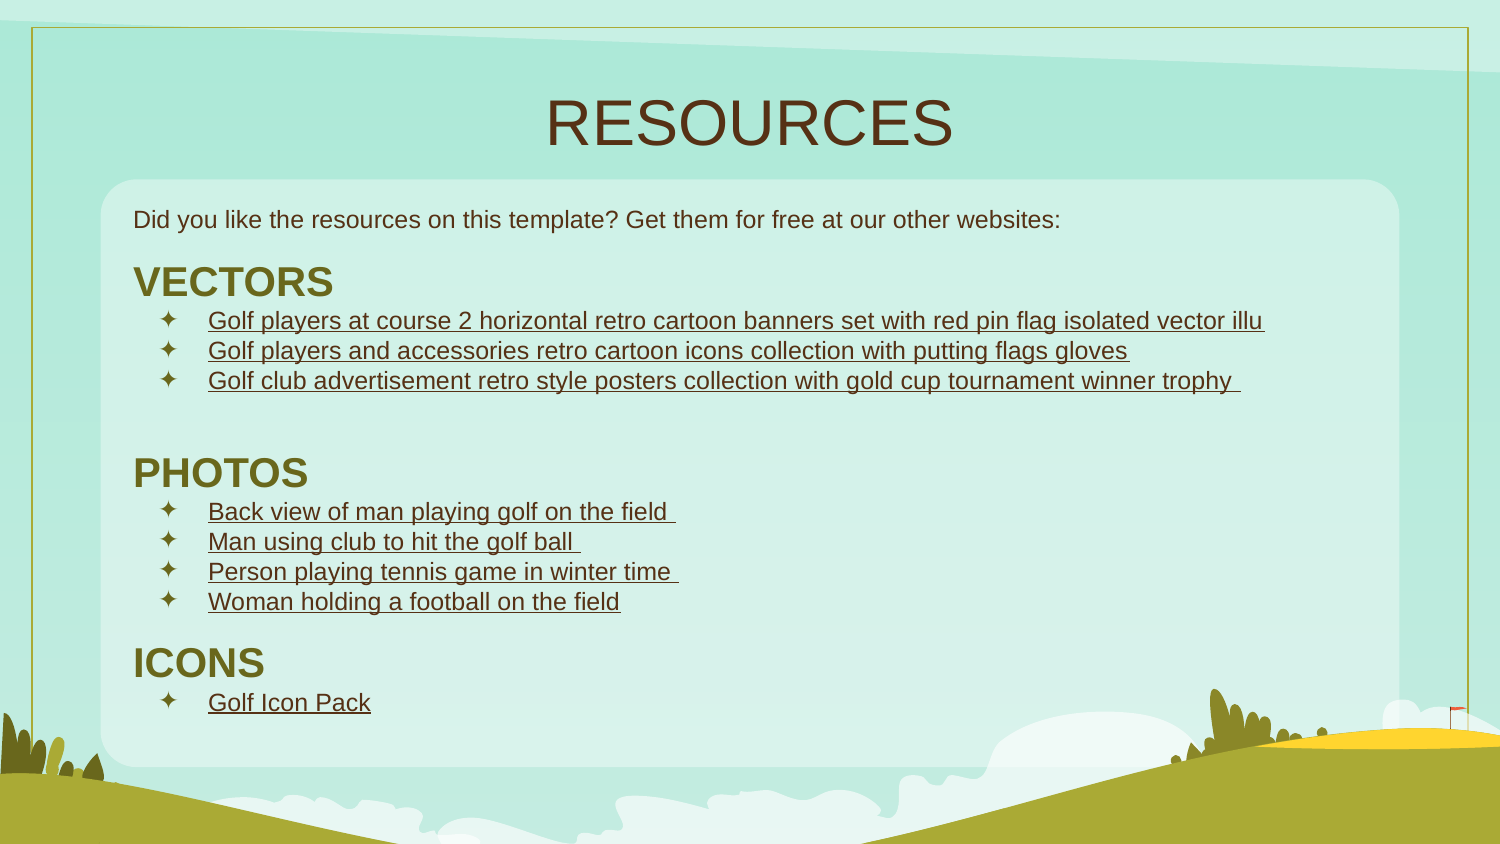

# RESOURCES
Did you like the resources on this template? Get them for free at our other websites:
VECTORS
Golf players at course 2 horizontal retro cartoon banners set with red pin flag isolated vector illu
Golf players and accessories retro cartoon icons collection with putting flags gloves
Golf club advertisement retro style posters collection with gold cup tournament winner trophy

PHOTOS
Back view of man playing golf on the field
Man using club to hit the golf ball
Person playing tennis game in winter time
Woman holding a football on the field
ICONS
Golf Icon Pack